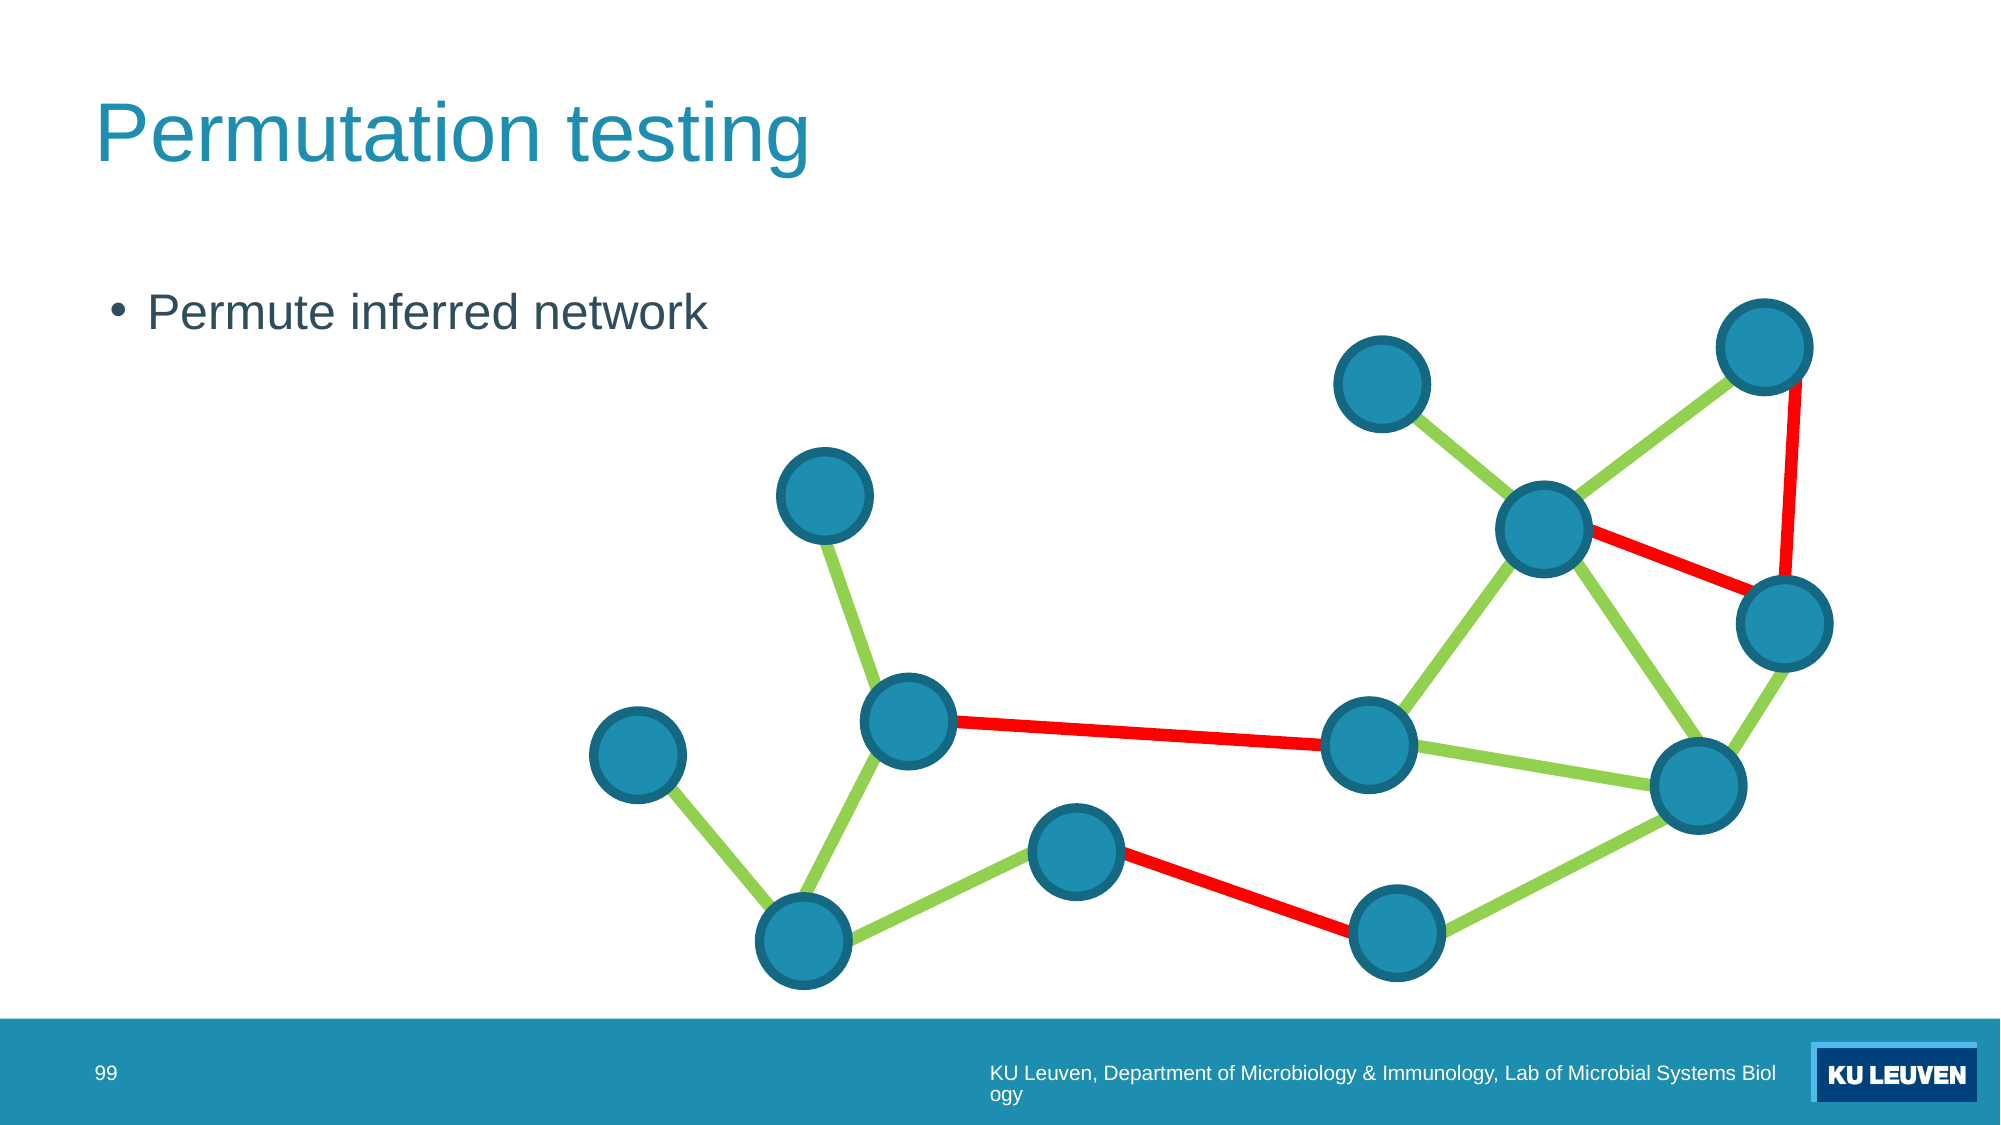

# Permutation testing
Permute inferred network

99
KU Leuven, Department of Microbiology & Immunology, Lab of Microbial Systems Biology